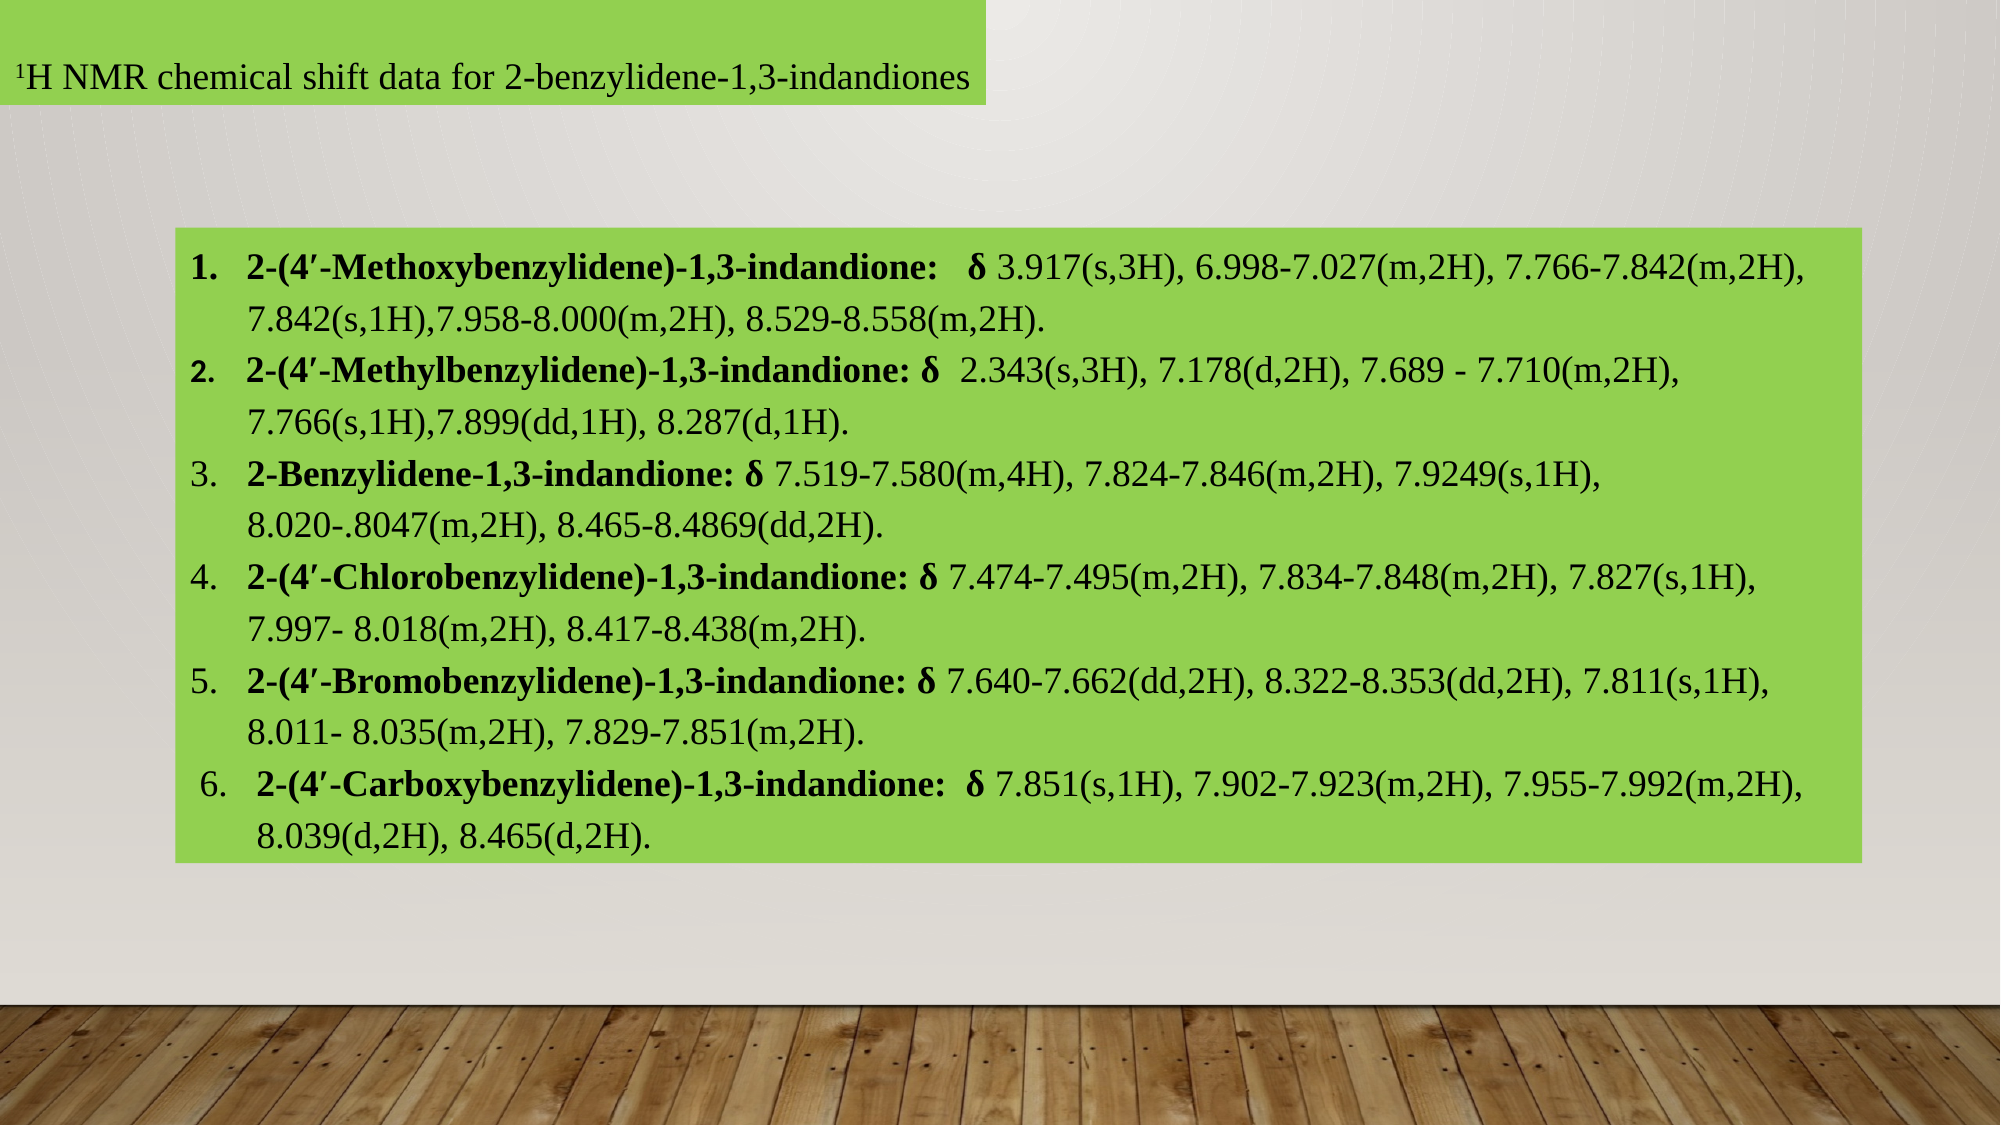

1H NMR chemical shift data for 2-benzylidene-1,3-indandiones
2-(4′-Methoxybenzylidene)-1,3-indandione:   δ 3.917(s,3H), 6.998-7.027(m,2H), 7.766-7.842(m,2H),
      7.842(s,1H),7.958-8.000(m,2H), 8.529-8.558(m,2H).
2.    2-(4′-Methylbenzylidene)-1,3-indandione: δ  2.343(s,3H), 7.178(d,2H), 7.689 - 7.710(m,2H),
      7.766(s,1H),7.899(dd,1H), 8.287(d,1H).
3.   2-Benzylidene-1,3-indandione: δ 7.519-7.580(m,4H), 7.824-7.846(m,2H), 7.9249(s,1H),
      8.020-.8047(m,2H), 8.465-8.4869(dd,2H).
4.   2-(4′-Chlorobenzylidene)-1,3-indandione: δ 7.474-7.495(m,2H), 7.834-7.848(m,2H), 7.827(s,1H),
      7.997- 8.018(m,2H), 8.417-8.438(m,2H).
5.   2-(4′-Bromobenzylidene)-1,3-indandione: δ 7.640-7.662(dd,2H), 8.322-8.353(dd,2H), 7.811(s,1H),
      8.011- 8.035(m,2H), 7.829-7.851(m,2H).
 6.   2-(4′-Carboxybenzylidene)-1,3-indandione:  δ 7.851(s,1H), 7.902-7.923(m,2H), 7.955-7.992(m,2H),
       8.039(d,2H), 8.465(d,2H).